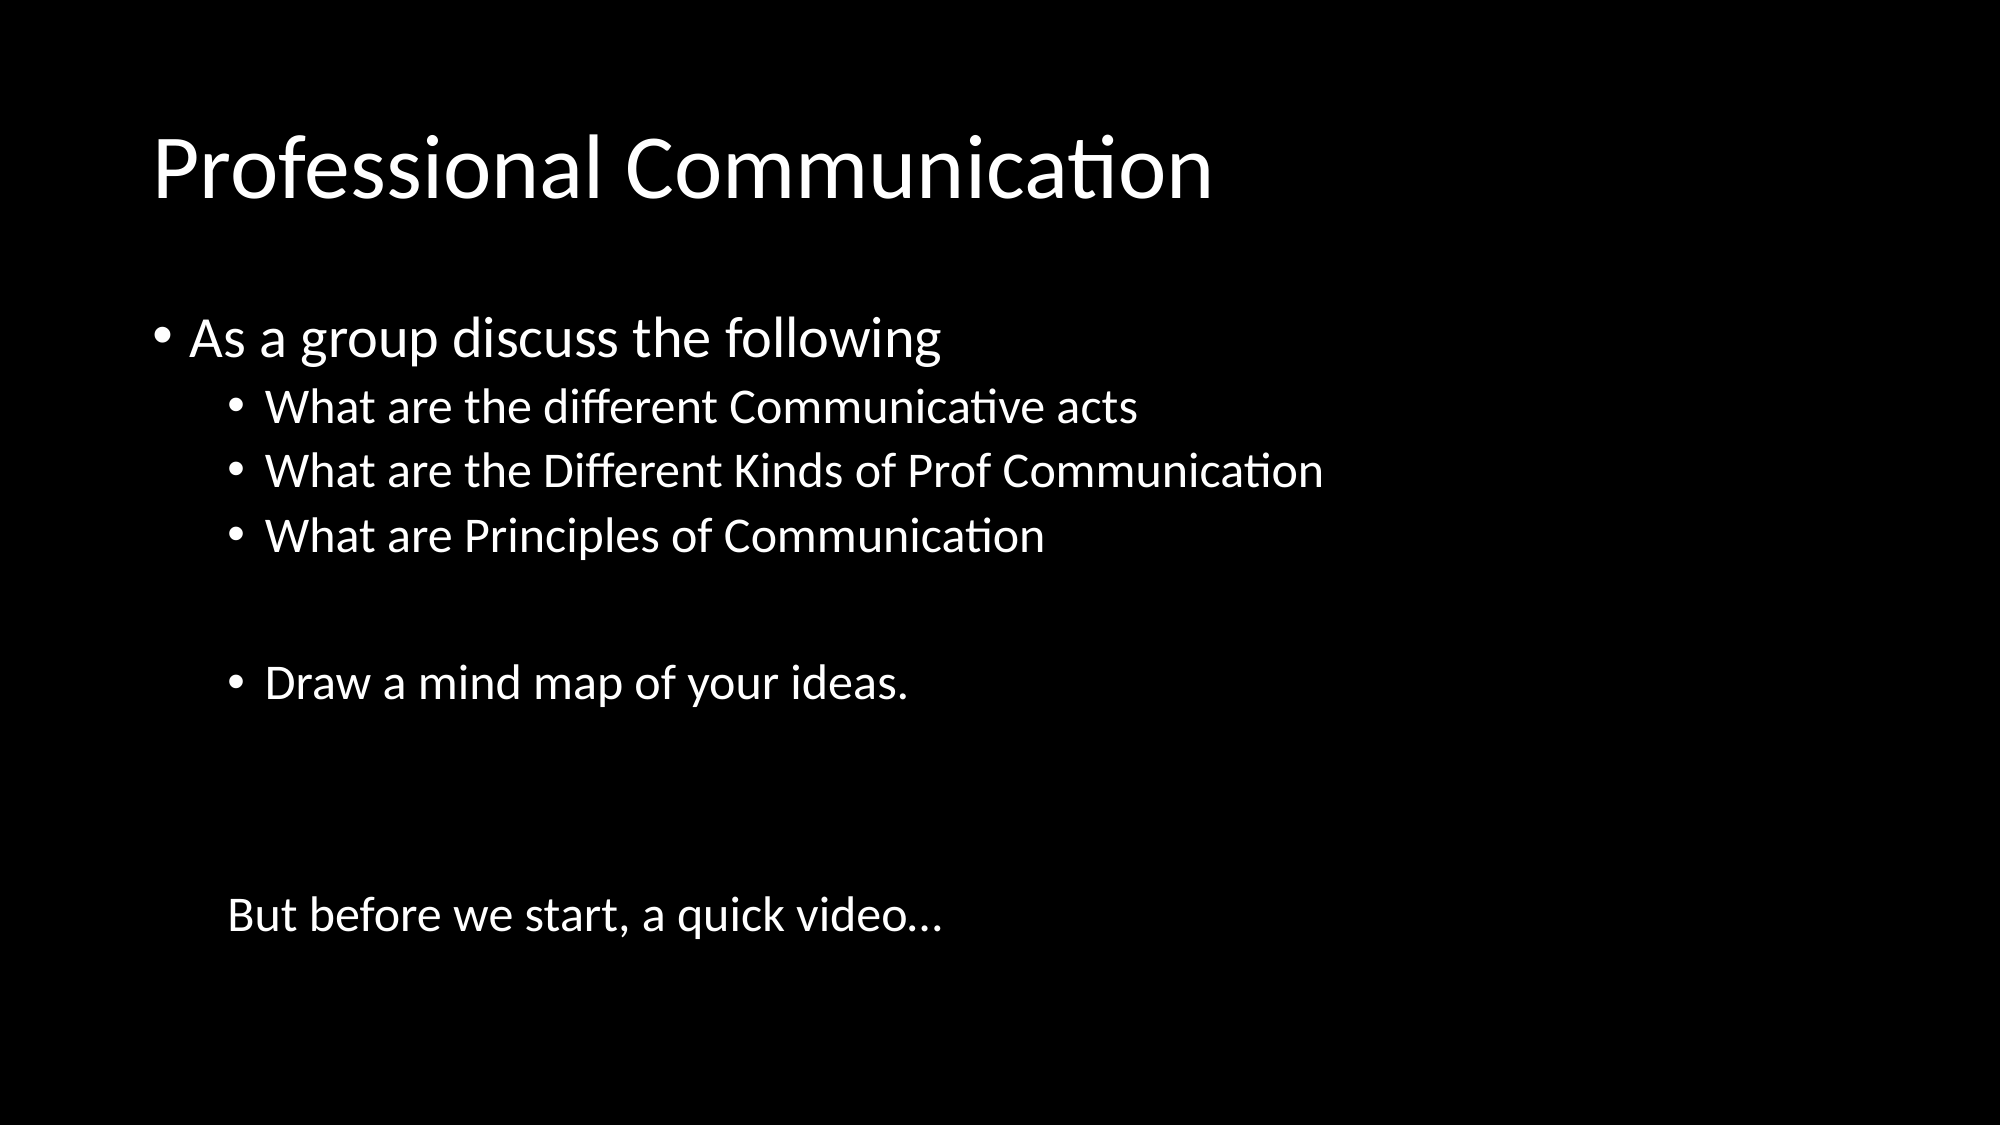

# Professional Communication
As a group discuss the following
What are the different Communicative acts
What are the Different Kinds of Prof Communication
What are Principles of Communication

Draw a mind map of your ideas.

But before we start, a quick video…